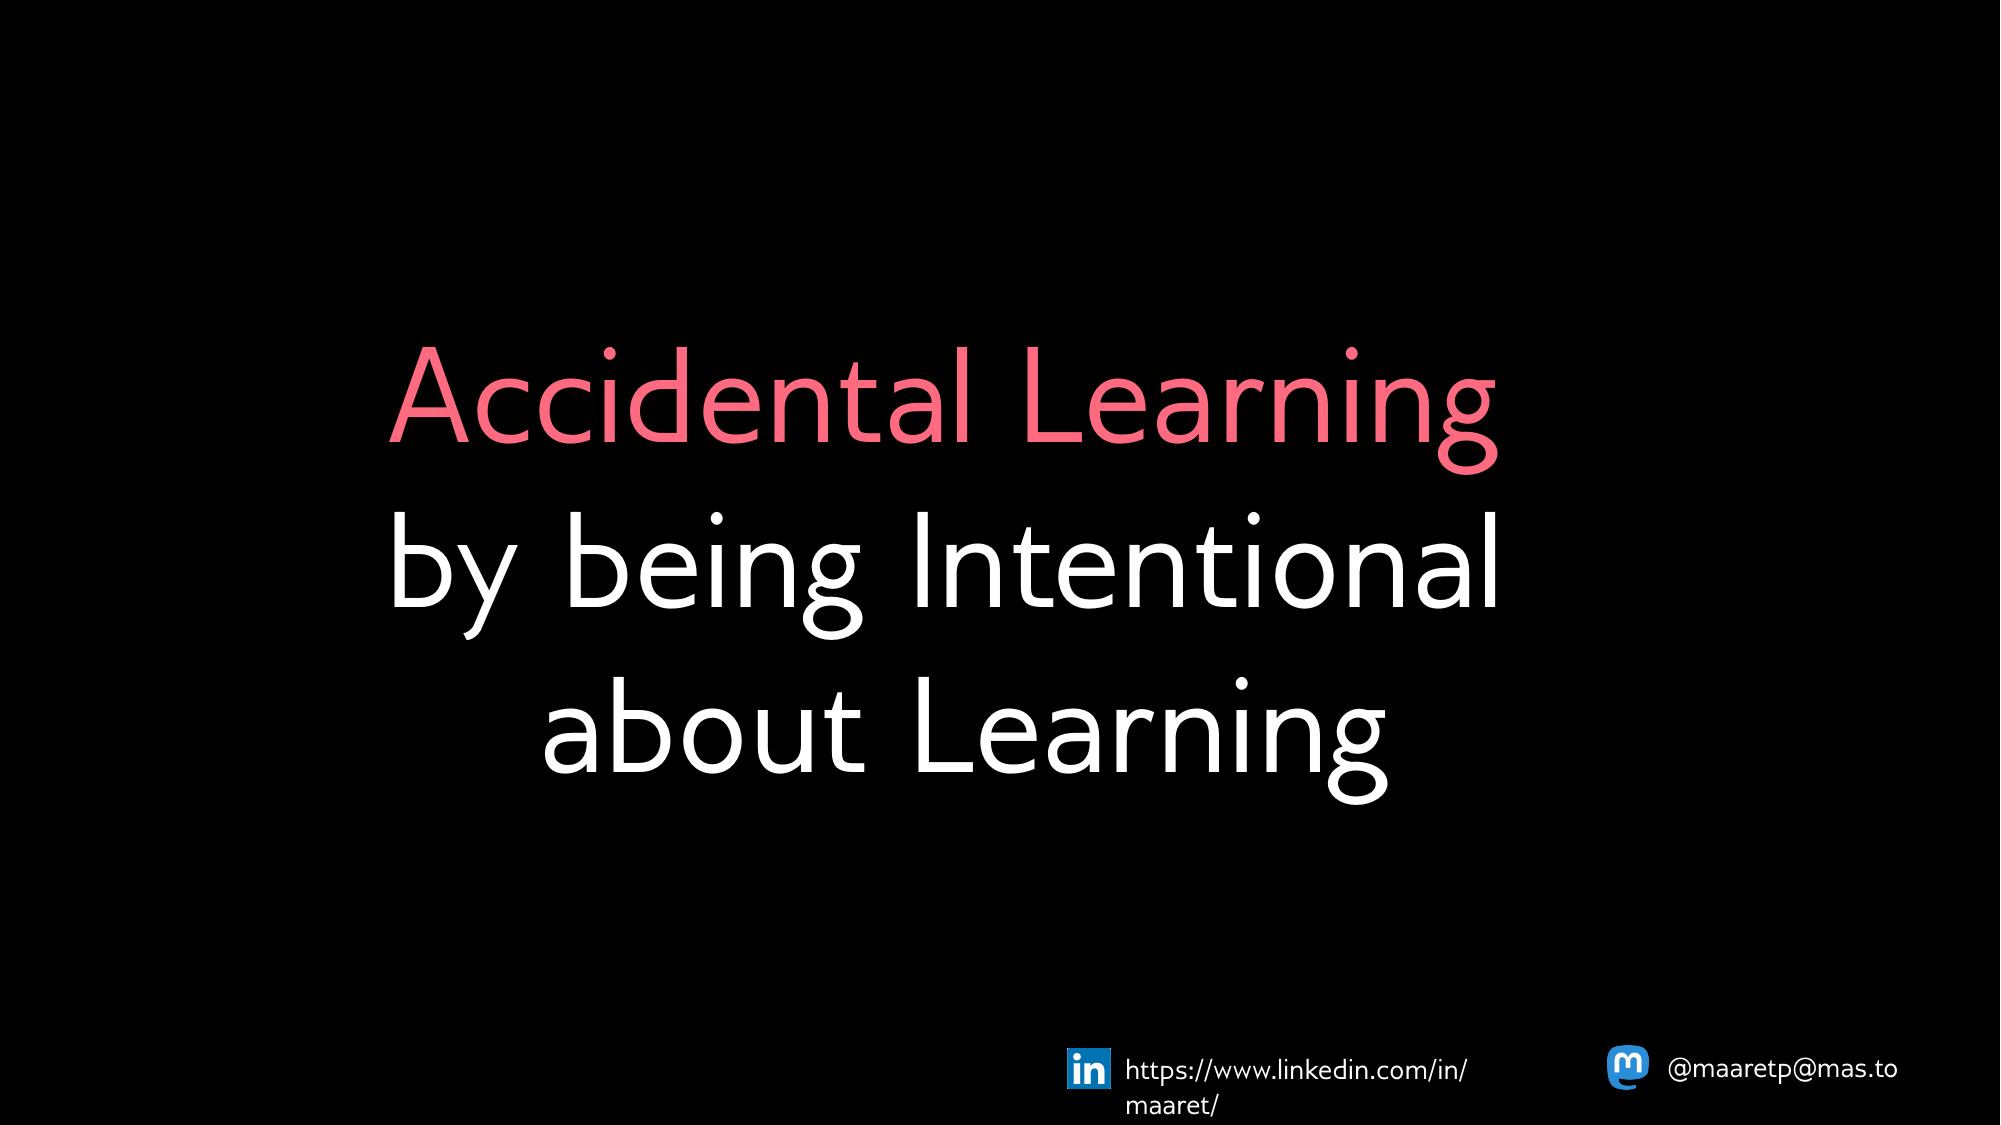

Accidental Learning
by being Intentional
about Learning